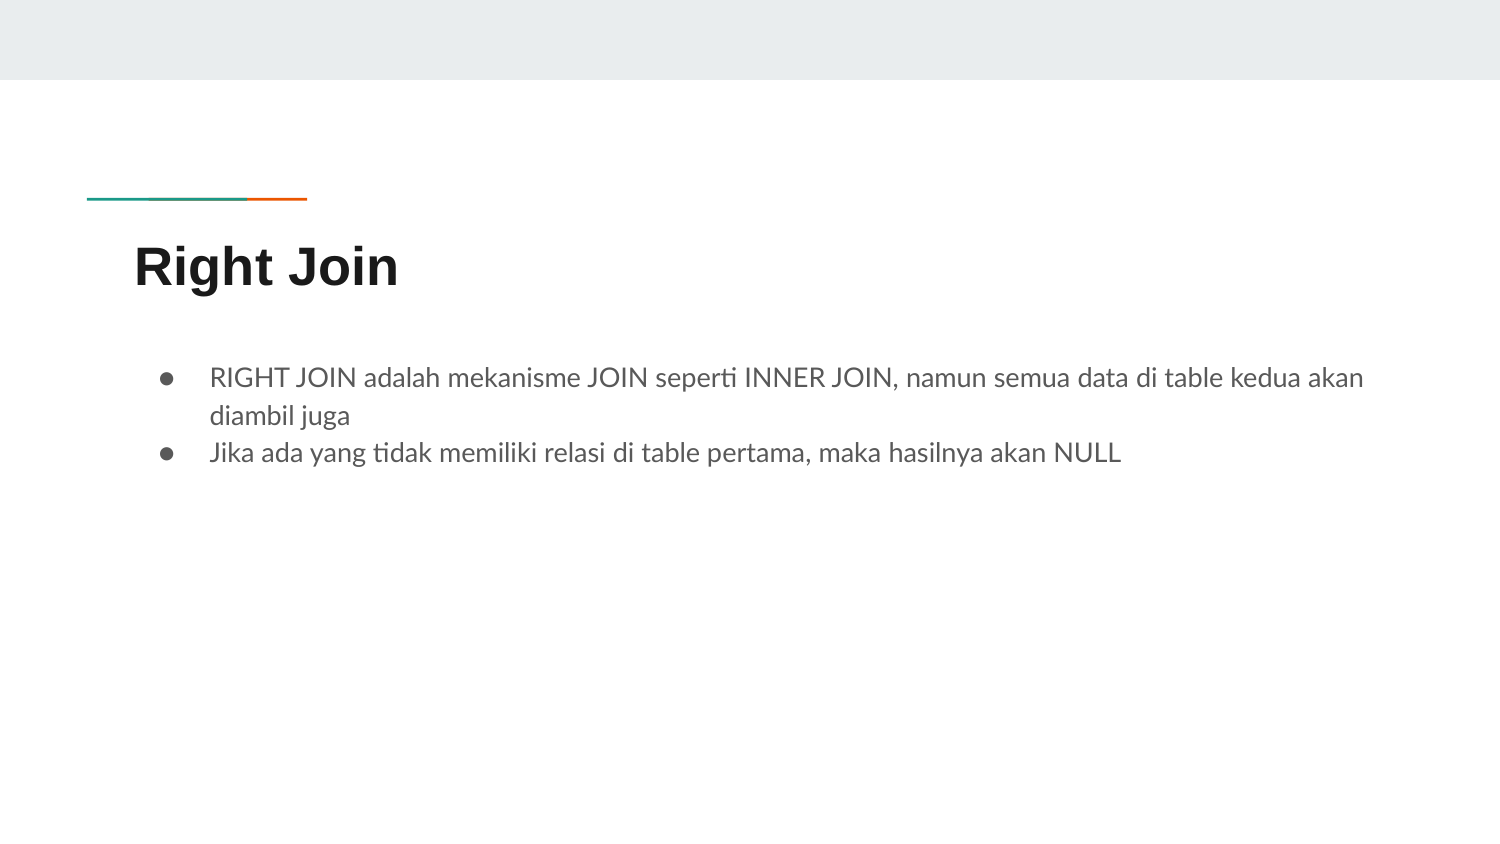

# Right Join
RIGHT JOIN adalah mekanisme JOIN seperti INNER JOIN, namun semua data di table kedua akan diambil juga
Jika ada yang tidak memiliki relasi di table pertama, maka hasilnya akan NULL